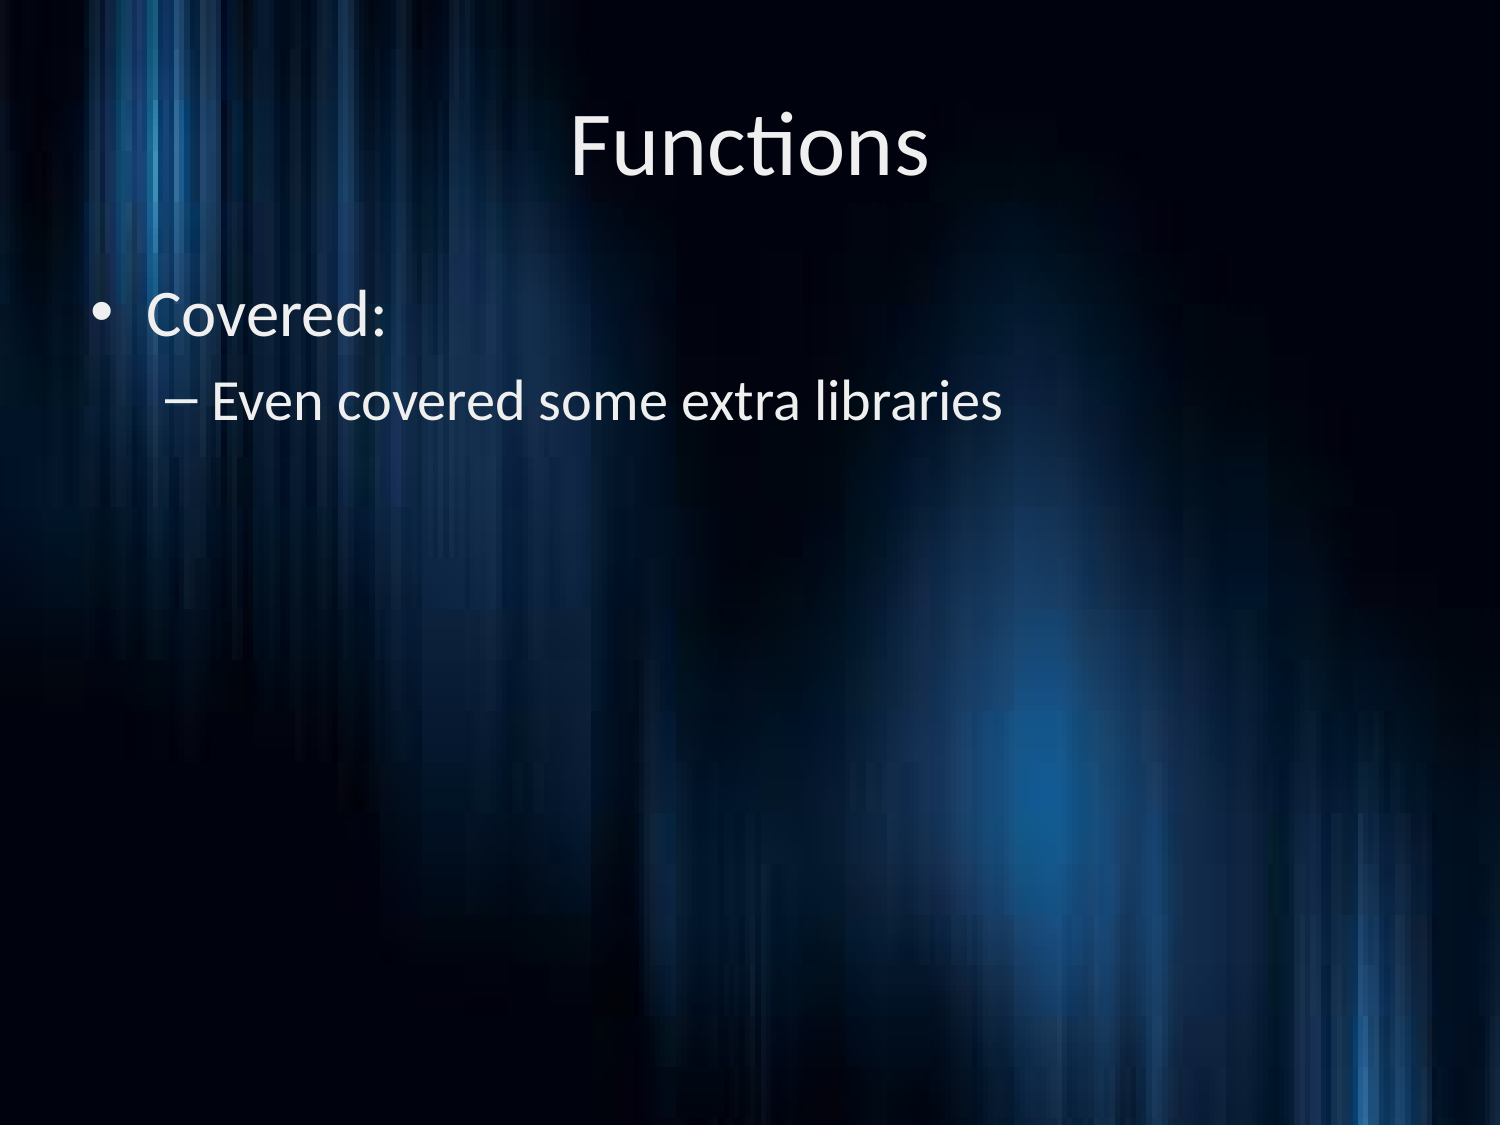

# Functions
Covered:
Even covered some extra libraries